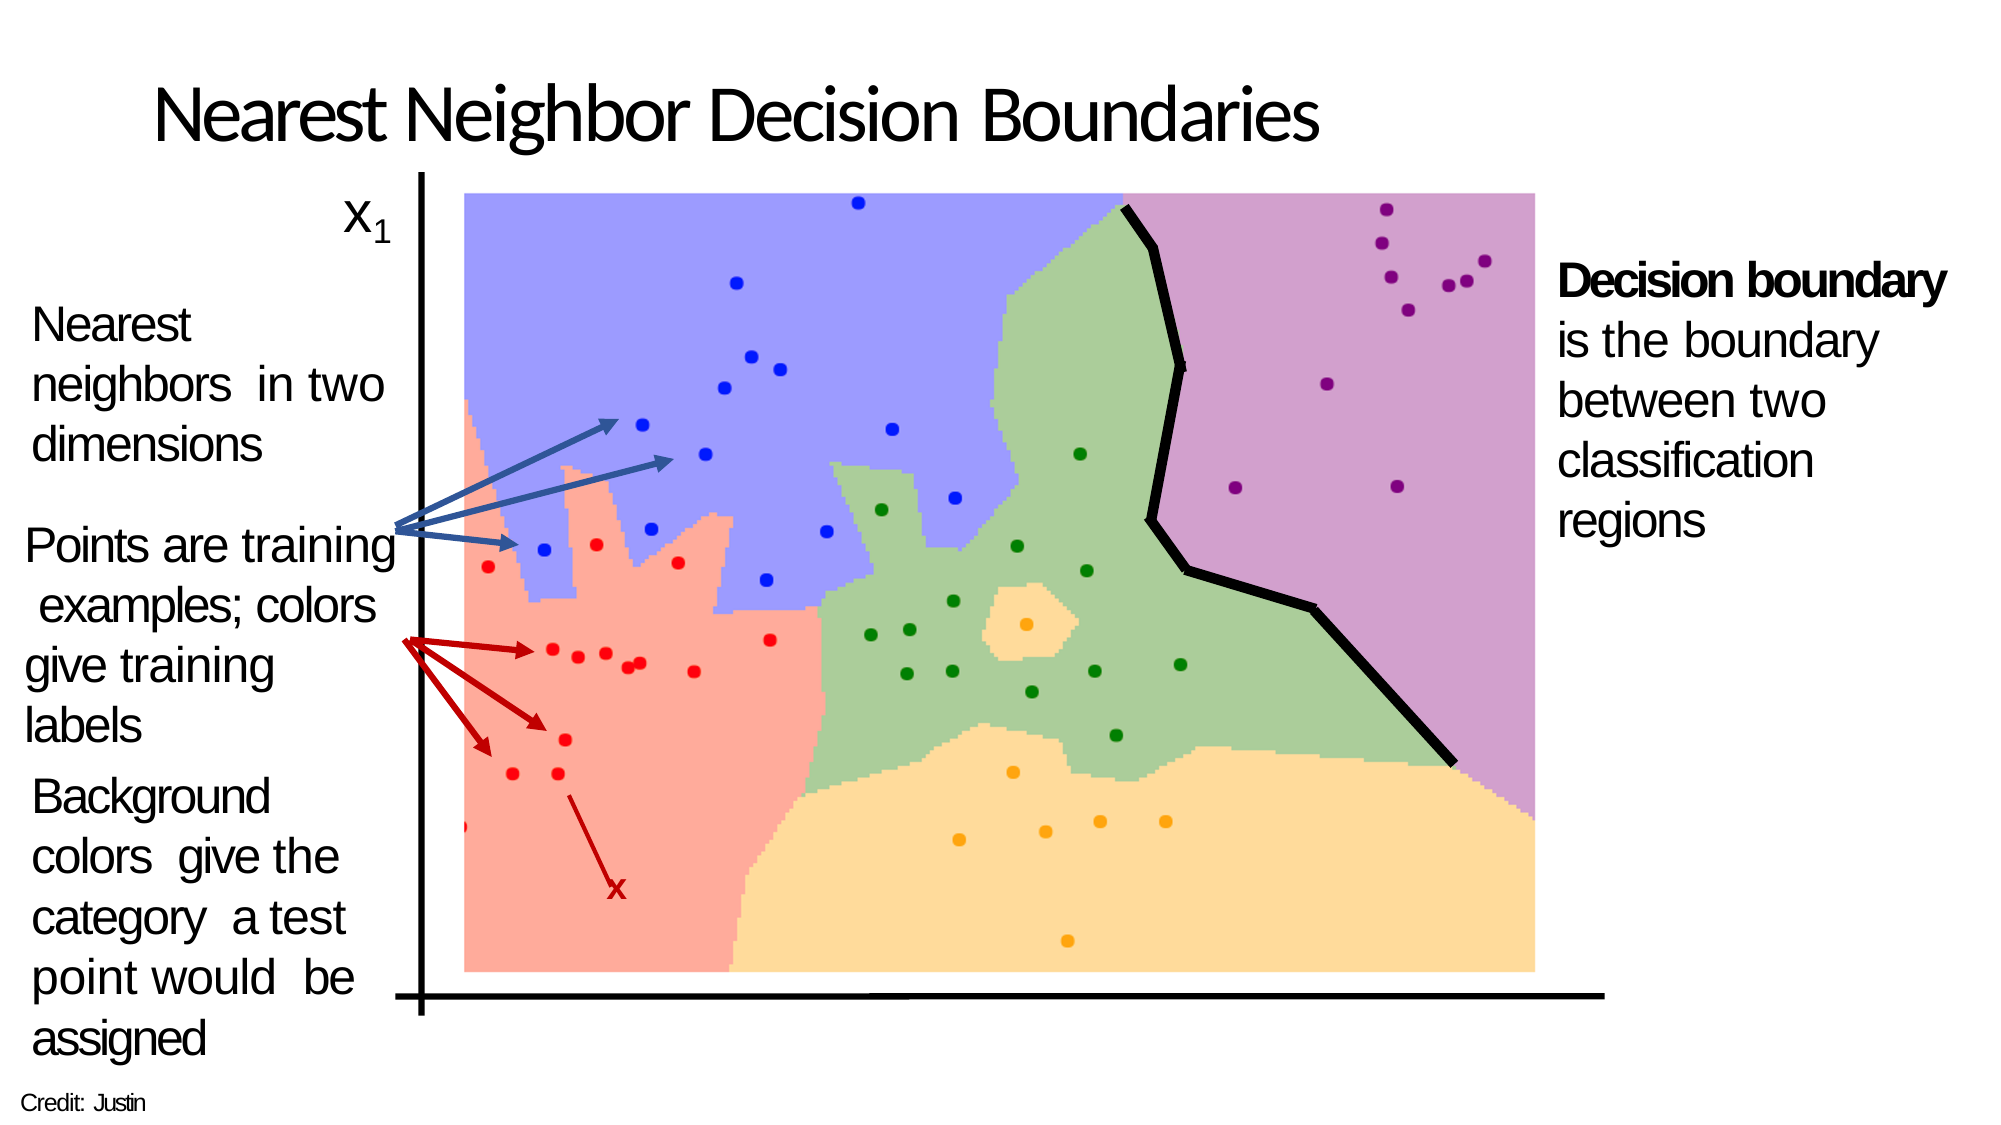

# Nearest Neighbor Decision Boundaries

x1
Nearest neighbors  in two dimensions

Decision boundary  is the boundary  between two  classification regions
Points are training  examples; colors  give training labels
Background colors  give the category  a test point would  be assigned
x
Credit: Justin